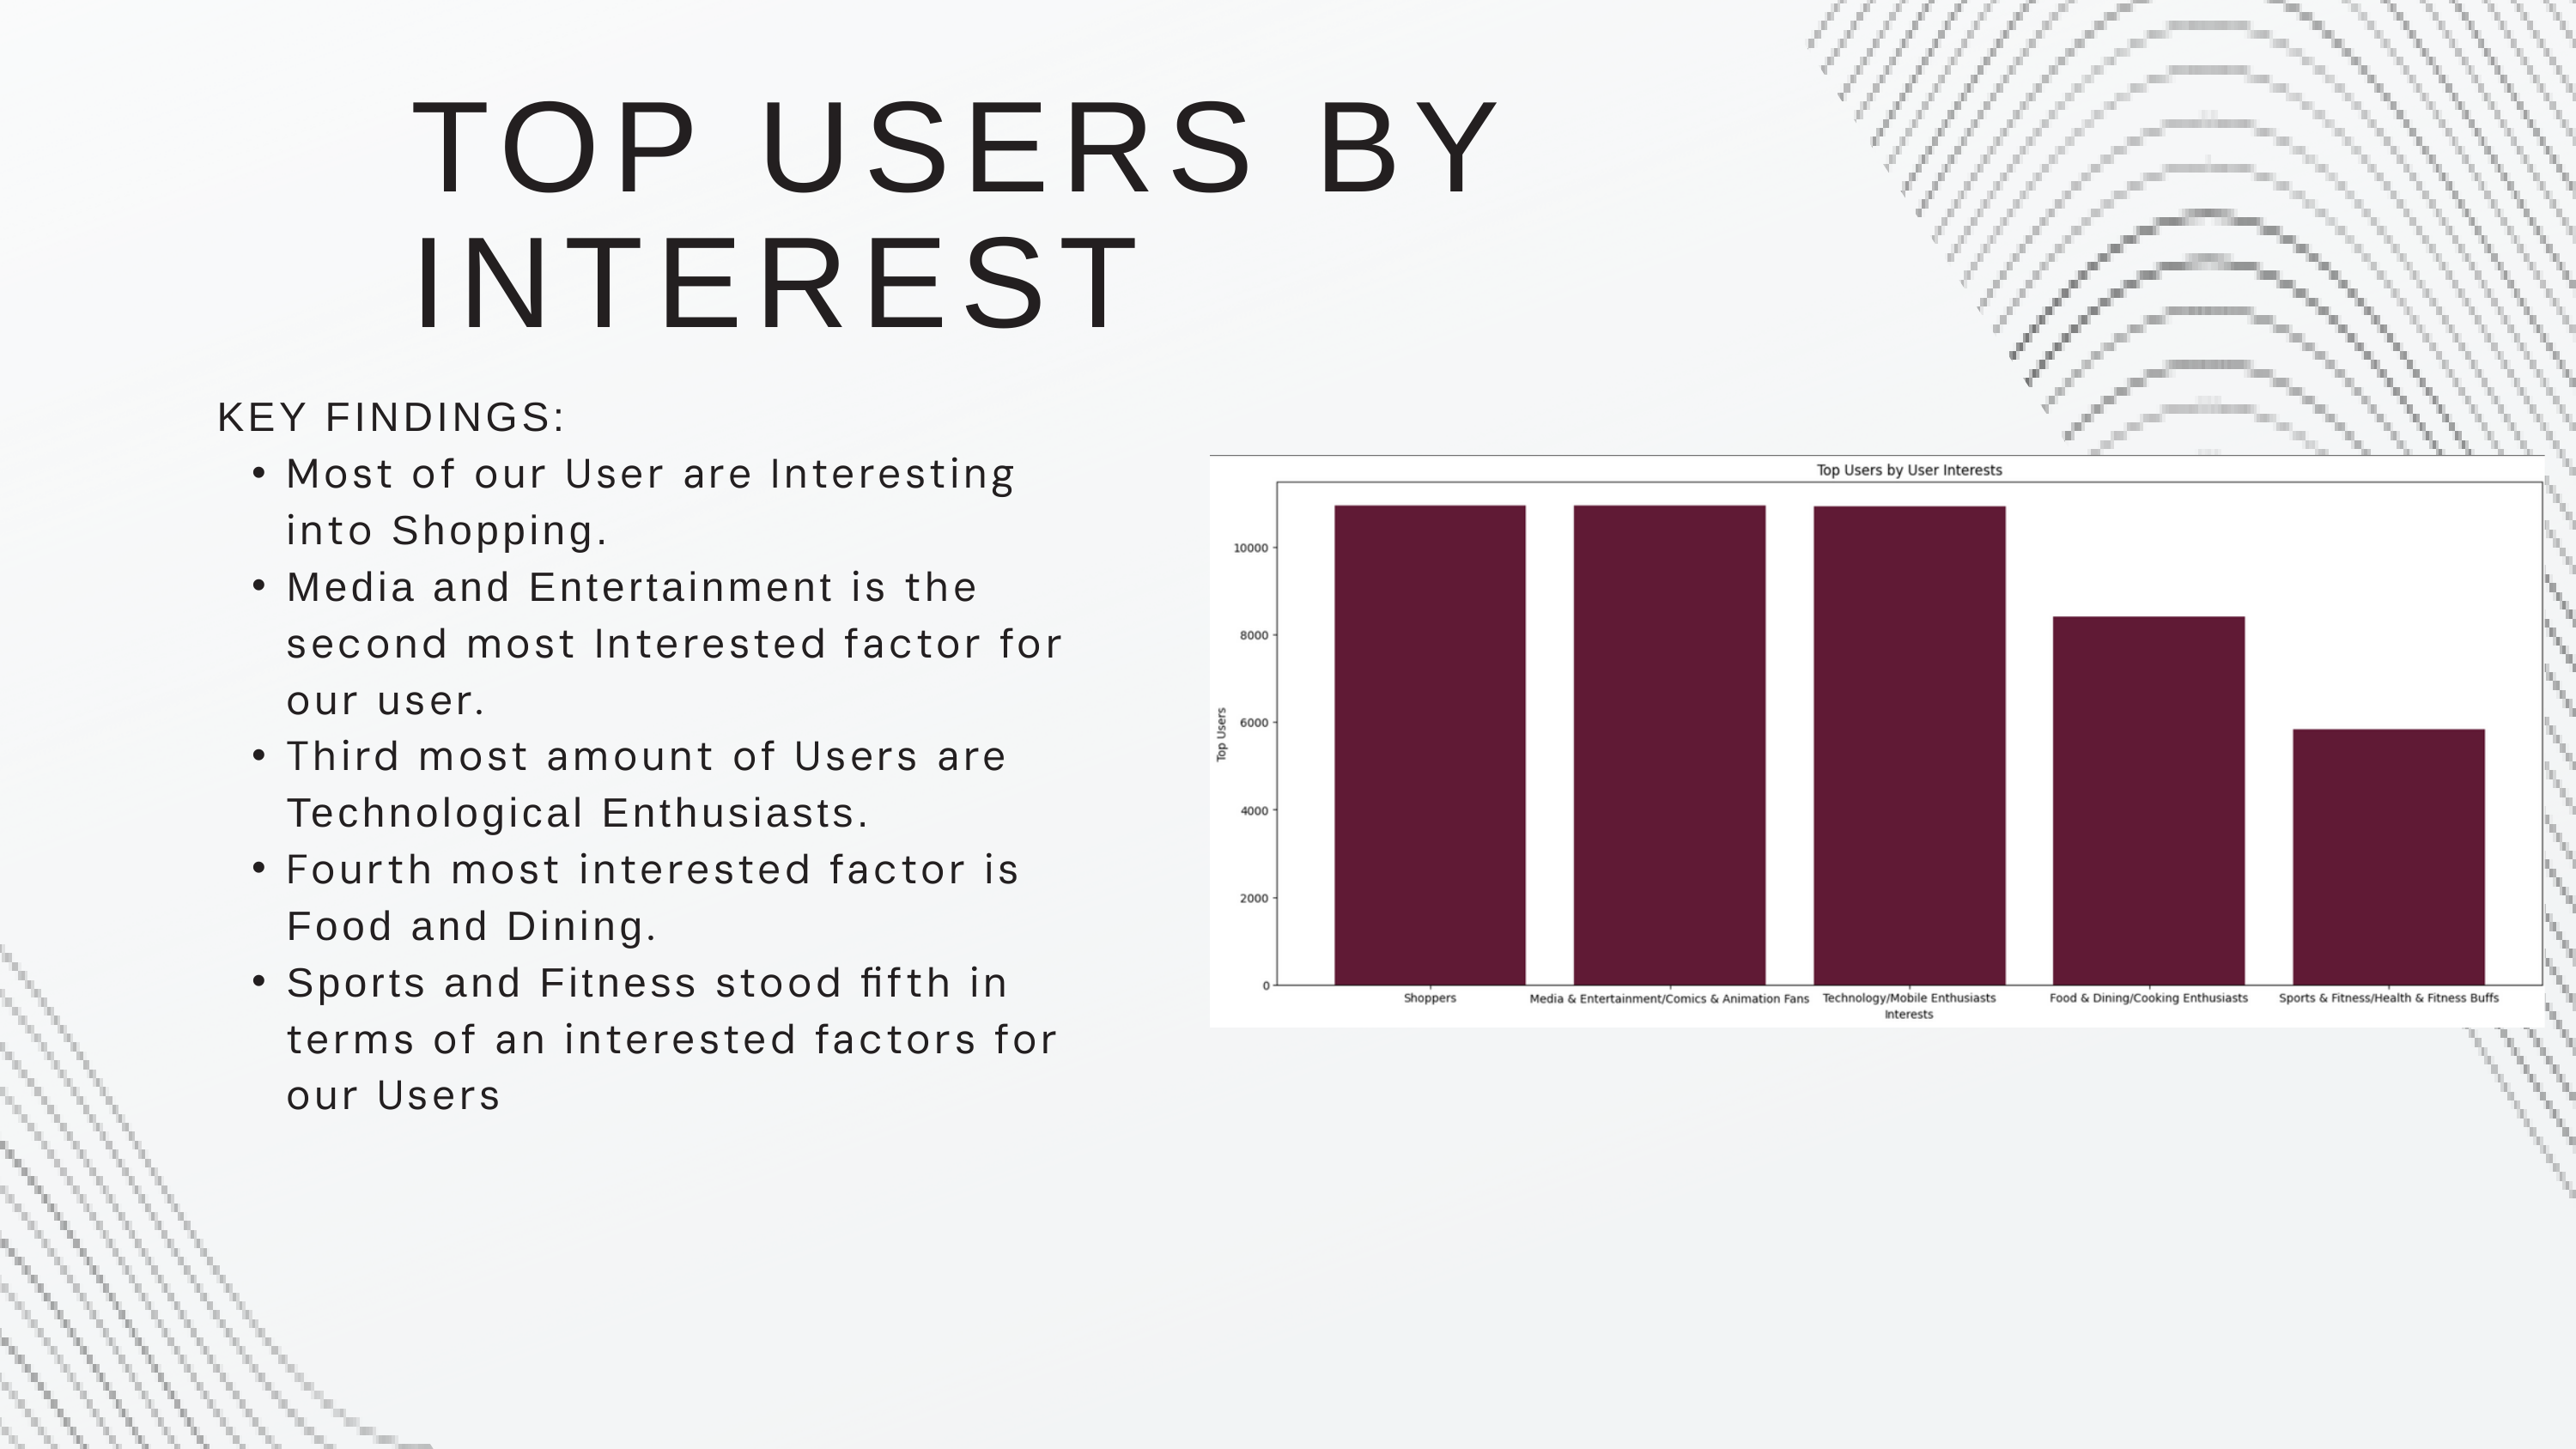

TOP USERS BY INTEREST

KEY FINDINGS:
Most of our User are Interesting into Shopping.
Media and Entertainment is the second most Interested factor for our user.
Third most amount of Users are Technological Enthusiasts.
Fourth most interested factor is Food and Dining.
Sports and Fitness stood fifth in terms of an interested factors for our Users